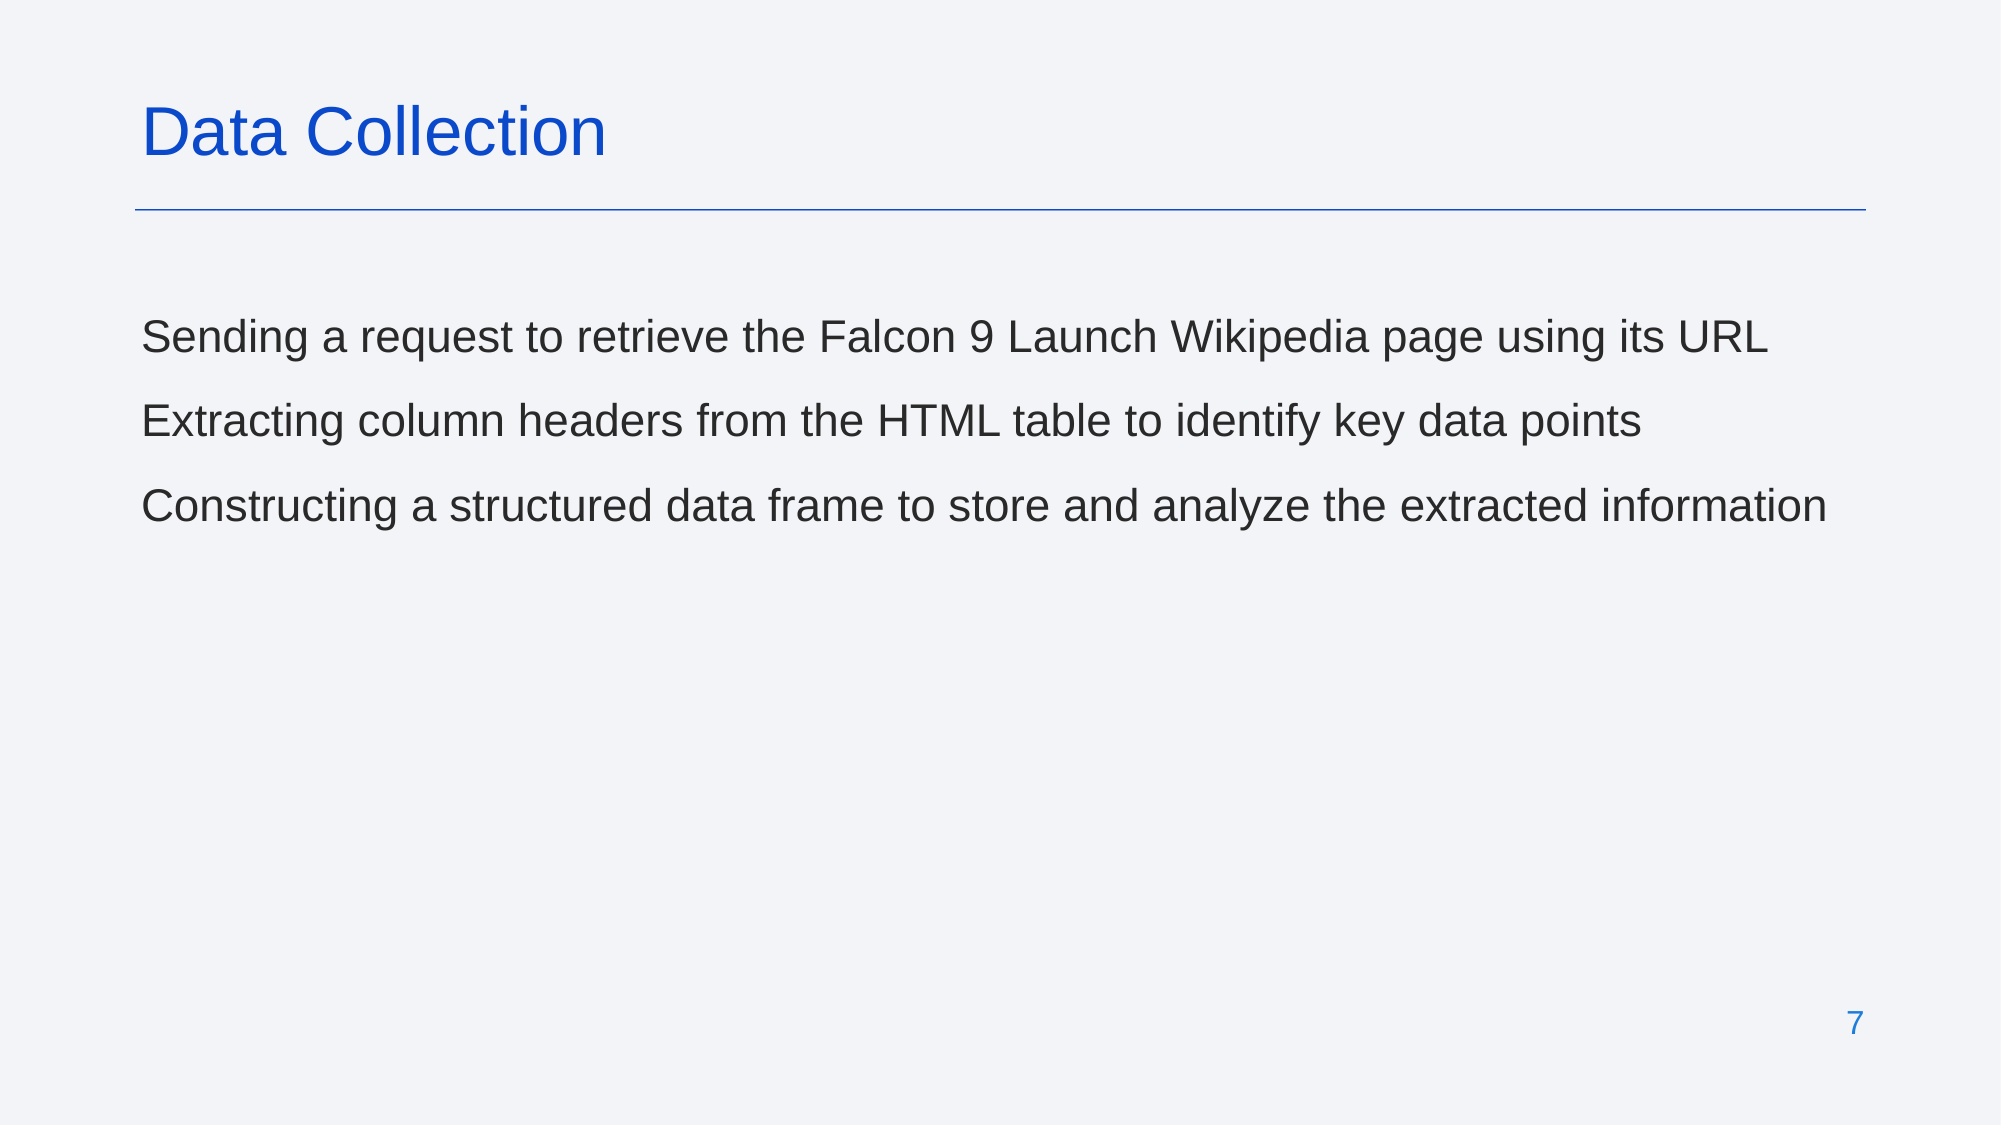

Data Collection
Sending a request to retrieve the Falcon 9 Launch Wikipedia page using its URL
Extracting column headers from the HTML table to identify key data points
Constructing a structured data frame to store and analyze the extracted information
7